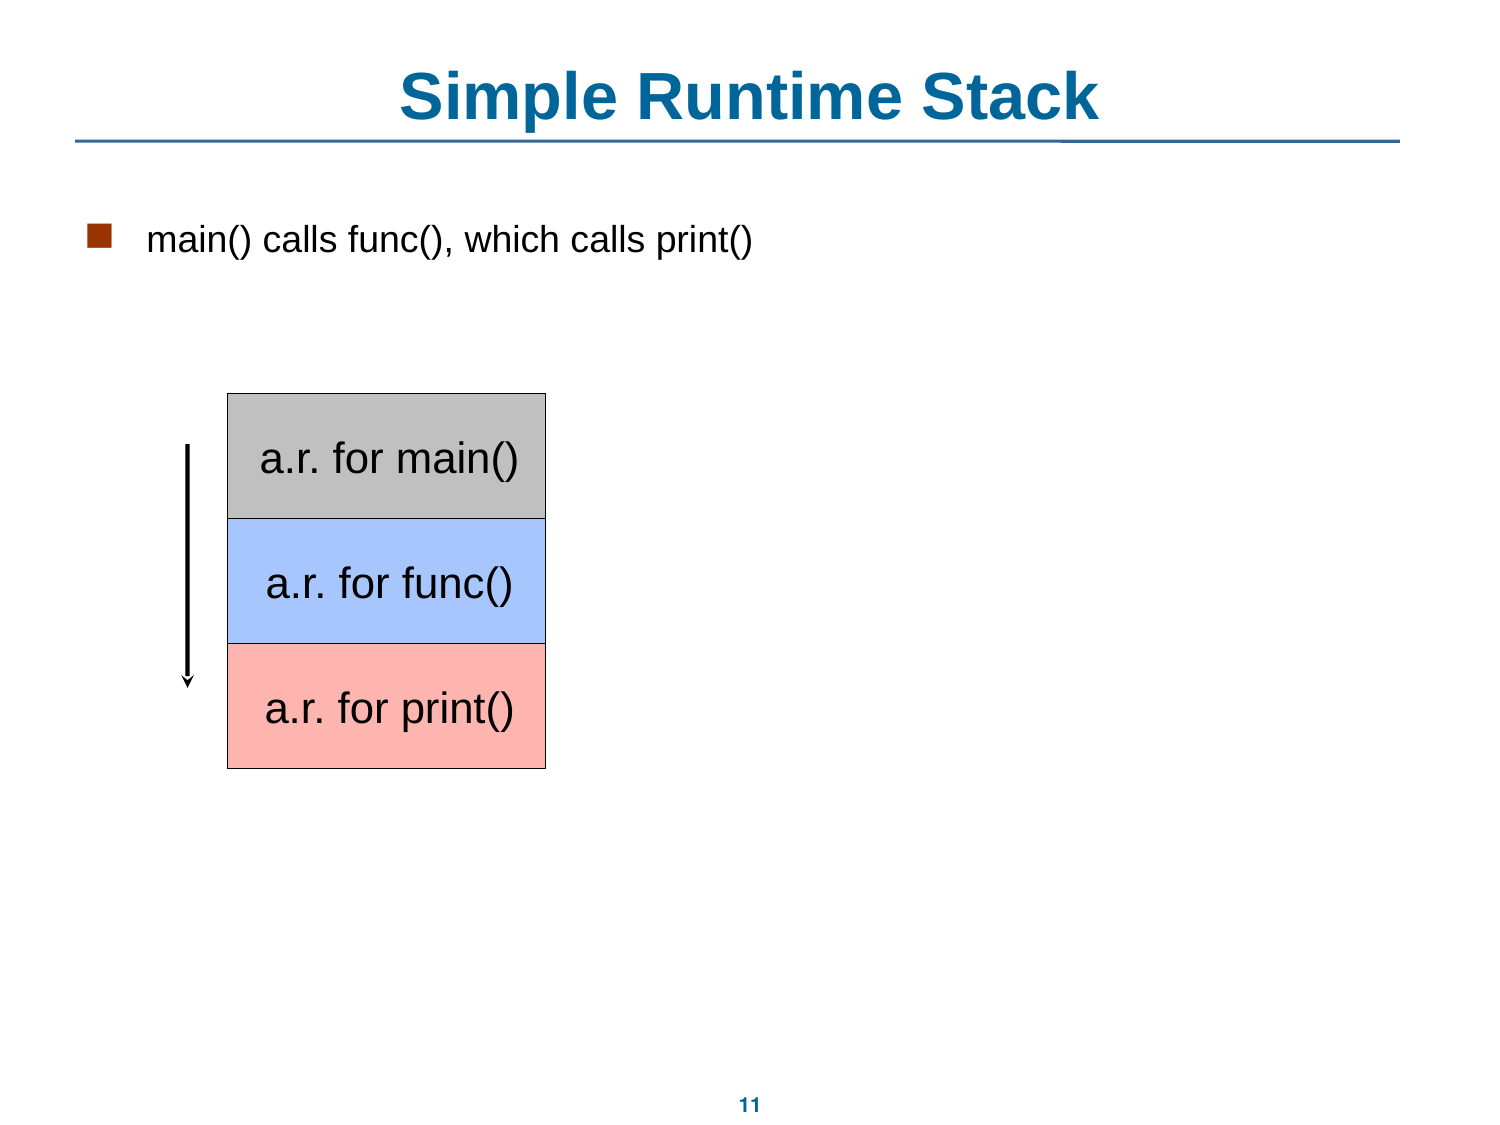

# Simple Runtime Stack
main() calls func(), which calls print()

a.r. for main()

a.r. for func()
a.r. for print()